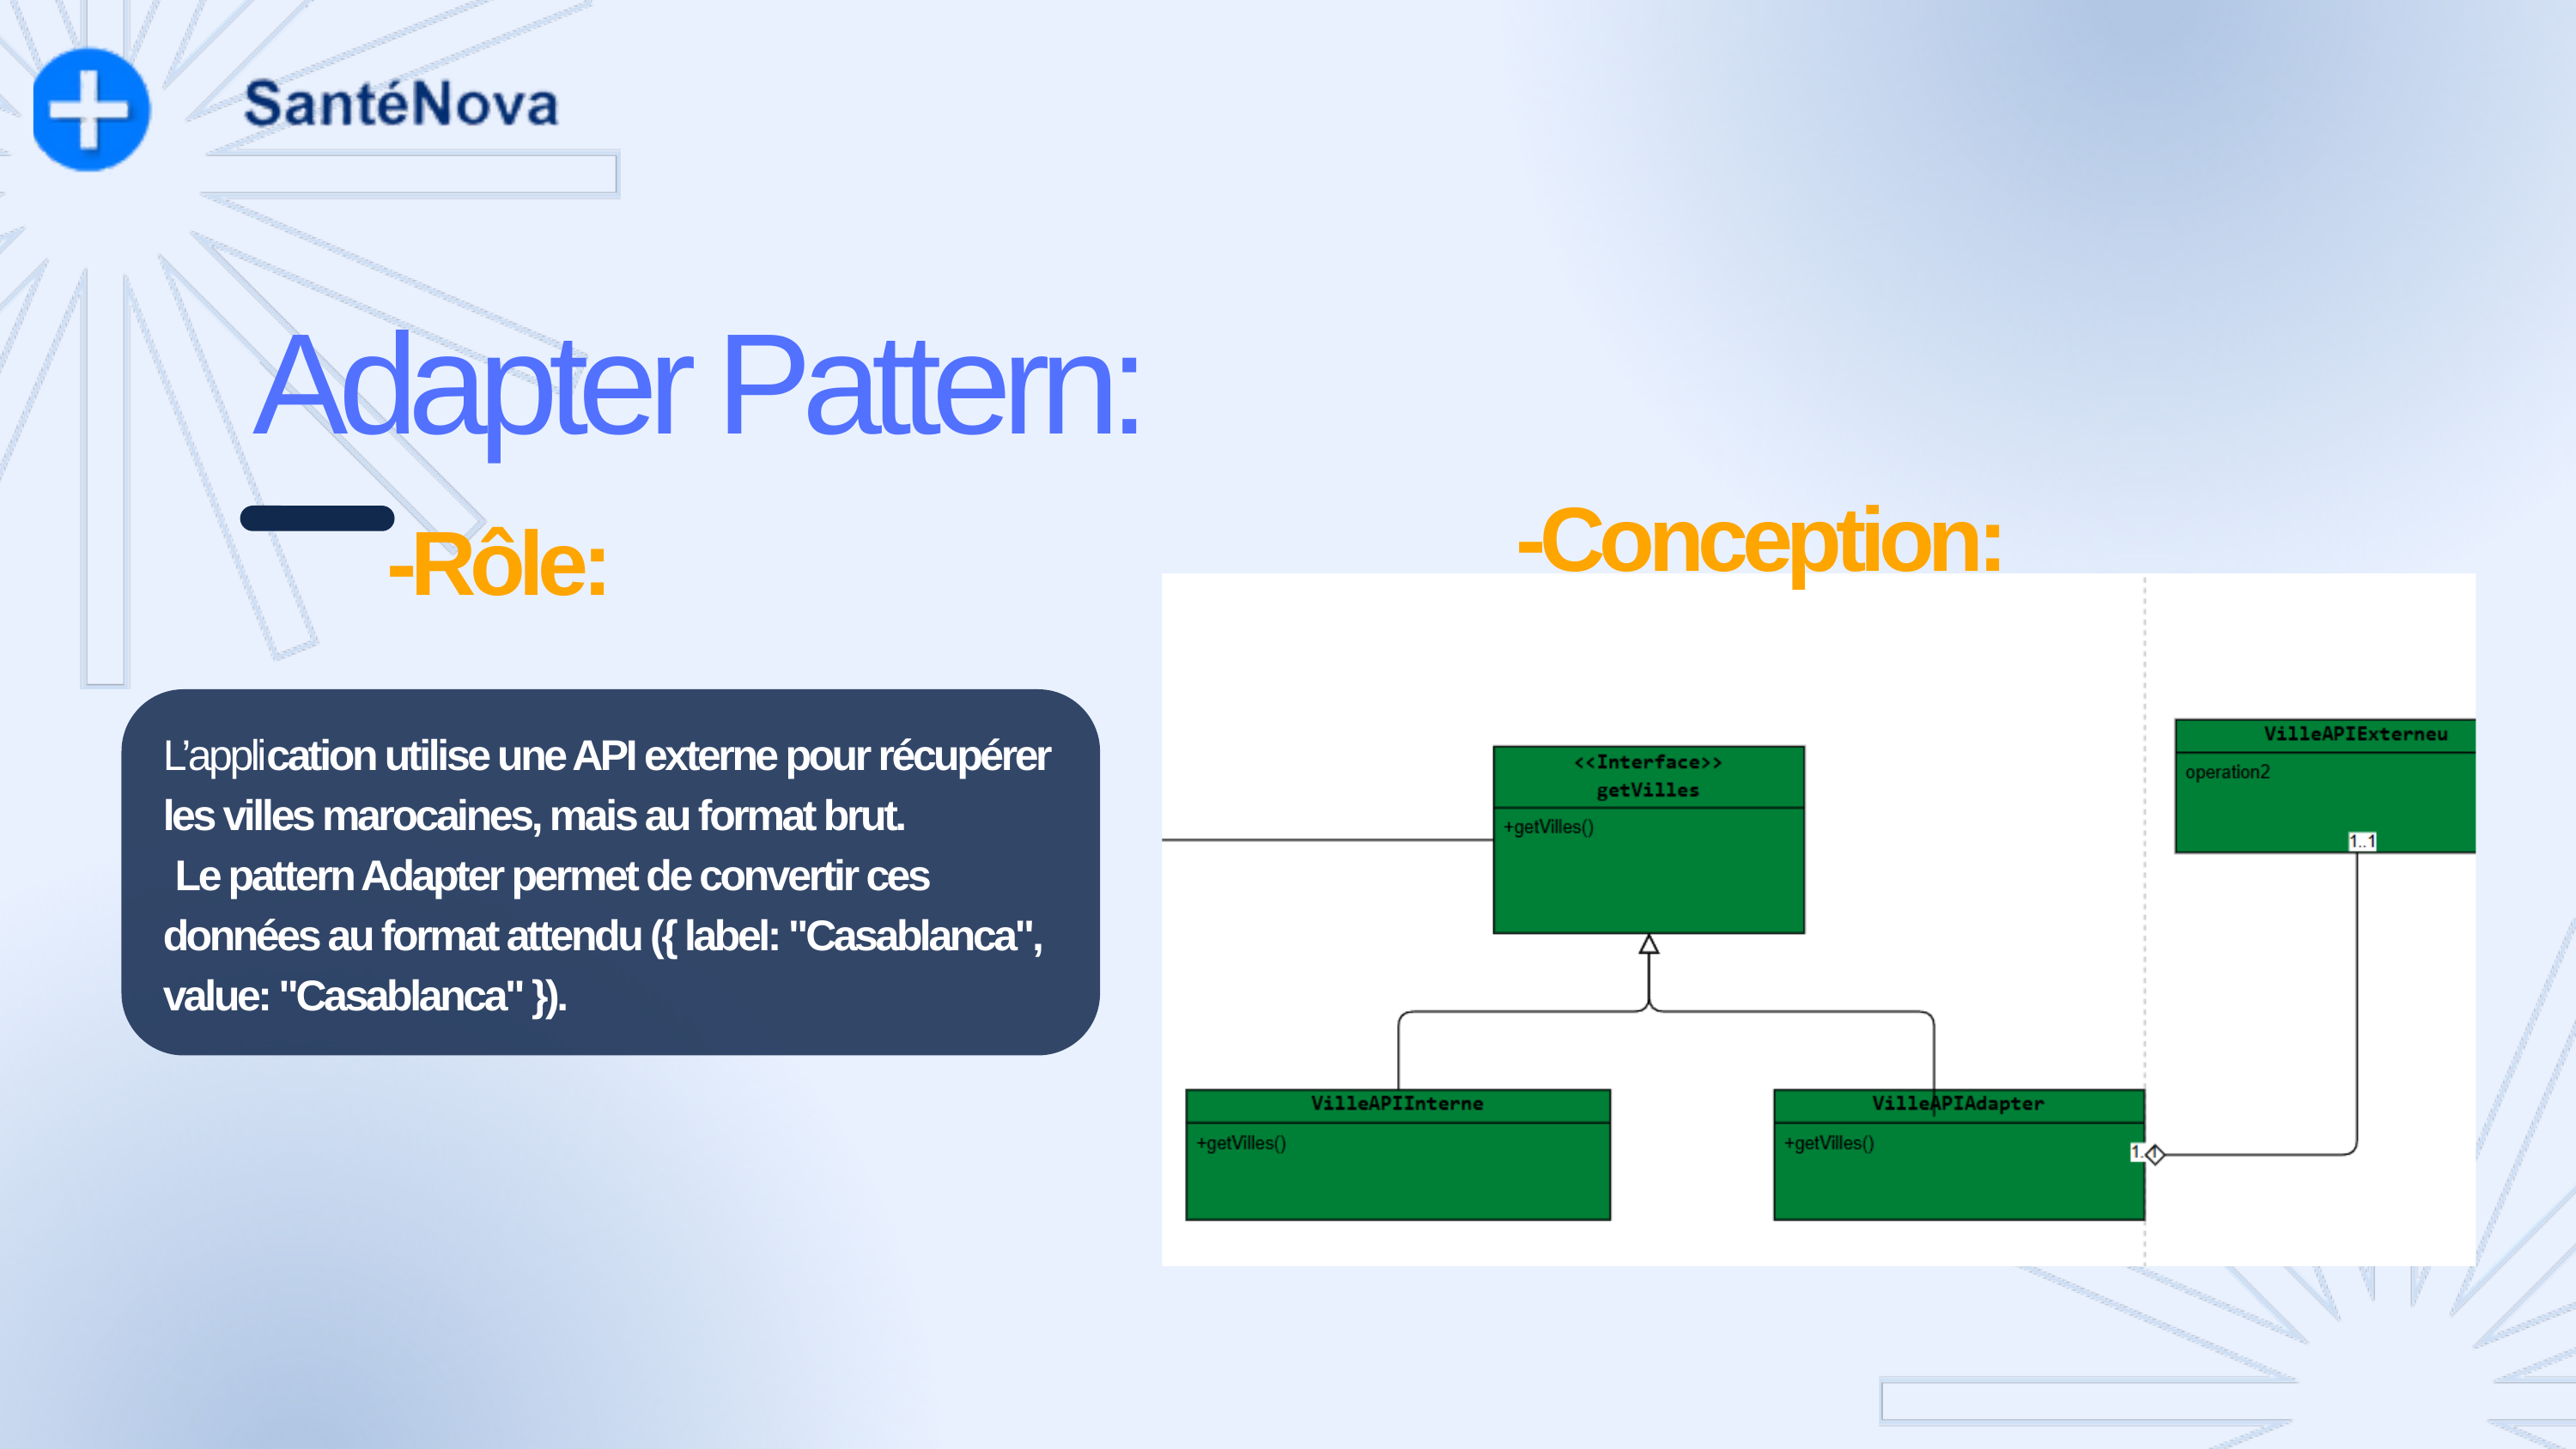

Adapter Pattern:
-Conception:
-Rôle:

L’application utilise une API externe pour récupérer les villes marocaines, mais au format brut.
 Le pattern Adapter permet de convertir ces données au format attendu ({ label: "Casablanca", value: "Casablanca" }).